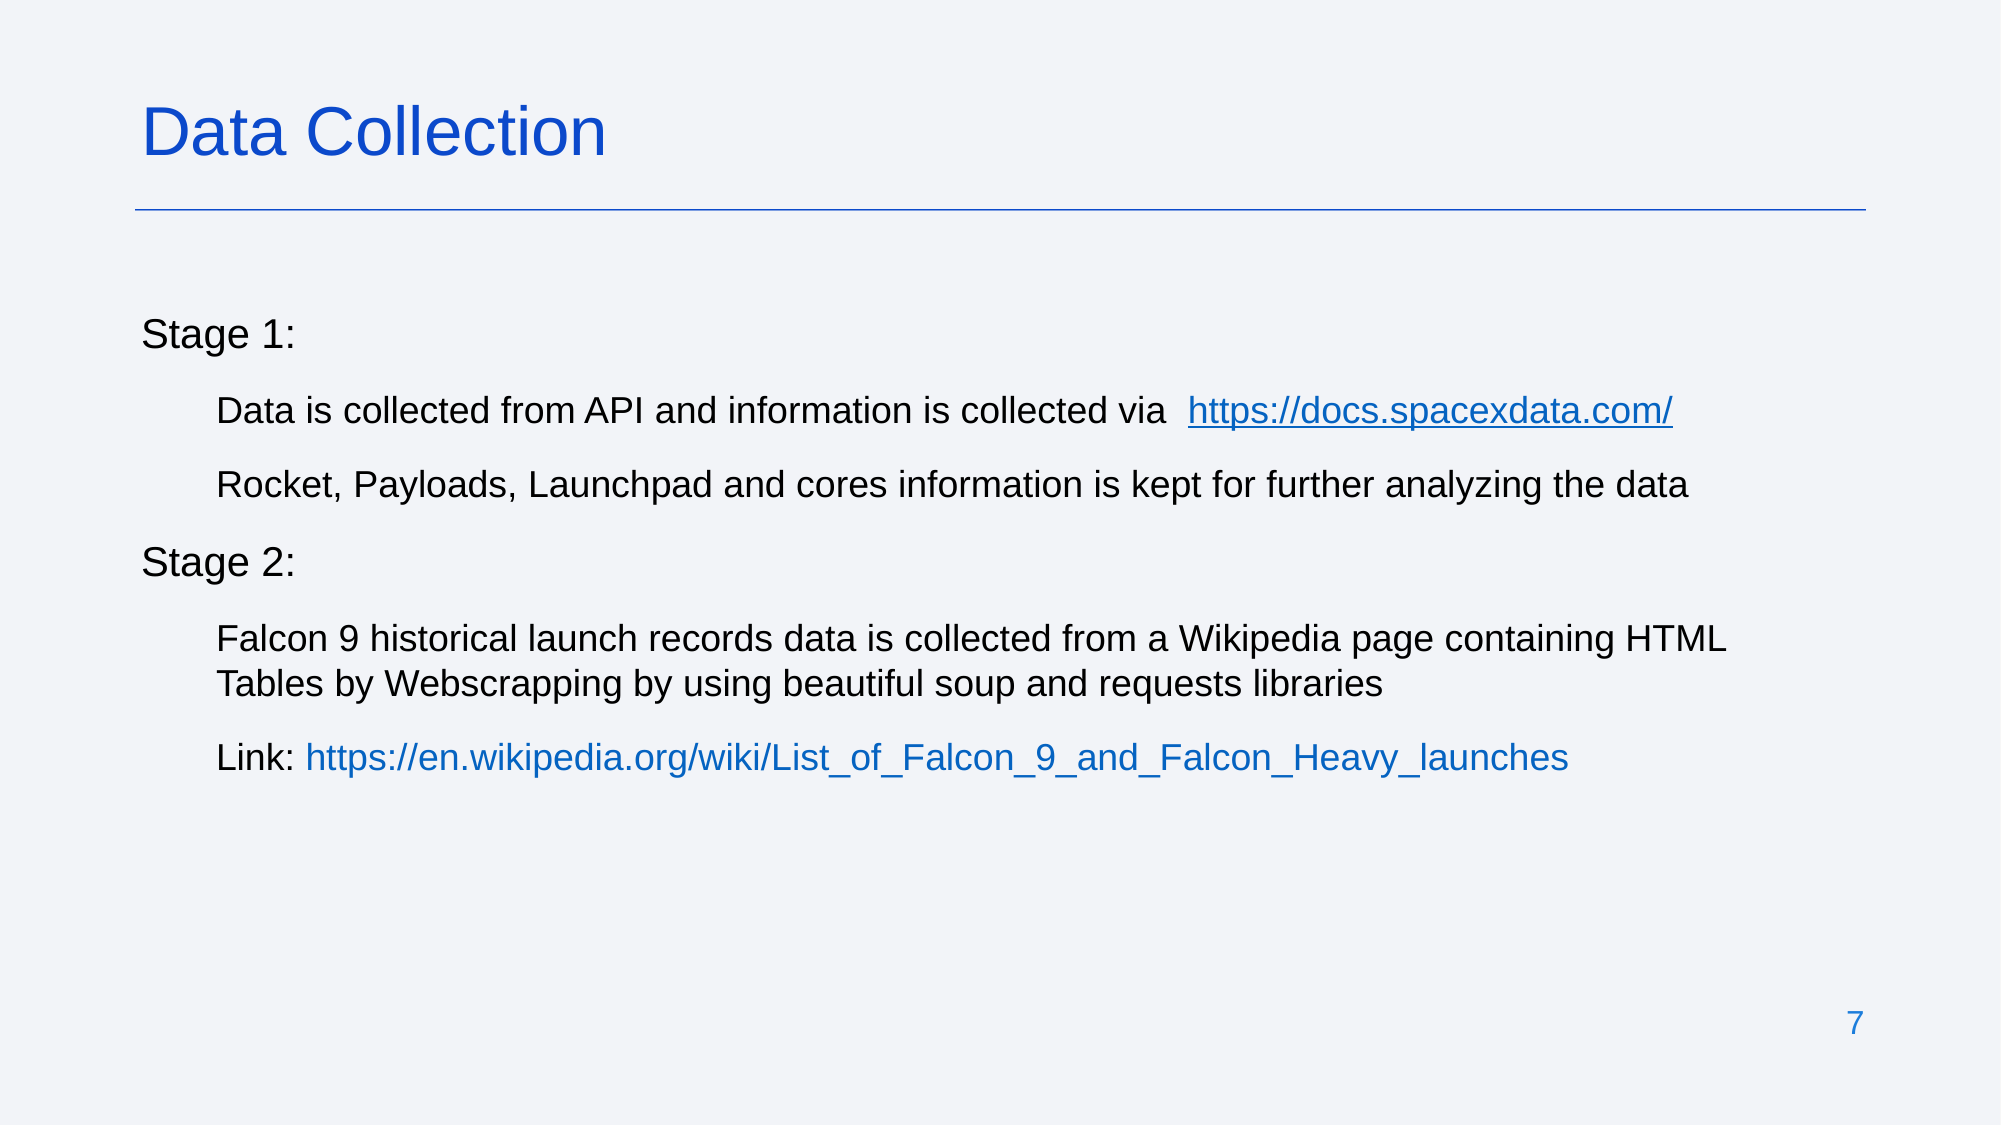

Data Collection
Stage 1:
Data is collected from API and information is collected via  https://docs.spacexdata.com/
Rocket, Payloads, Launchpad and cores information is kept for further analyzing the data
Stage 2:
Falcon 9 historical launch records data is collected from a Wikipedia page containing HTML Tables by Webscrapping by using beautiful soup and requests libraries
Link: https://en.wikipedia.org/wiki/List_of_Falcon_9_and_Falcon_Heavy_launches
7